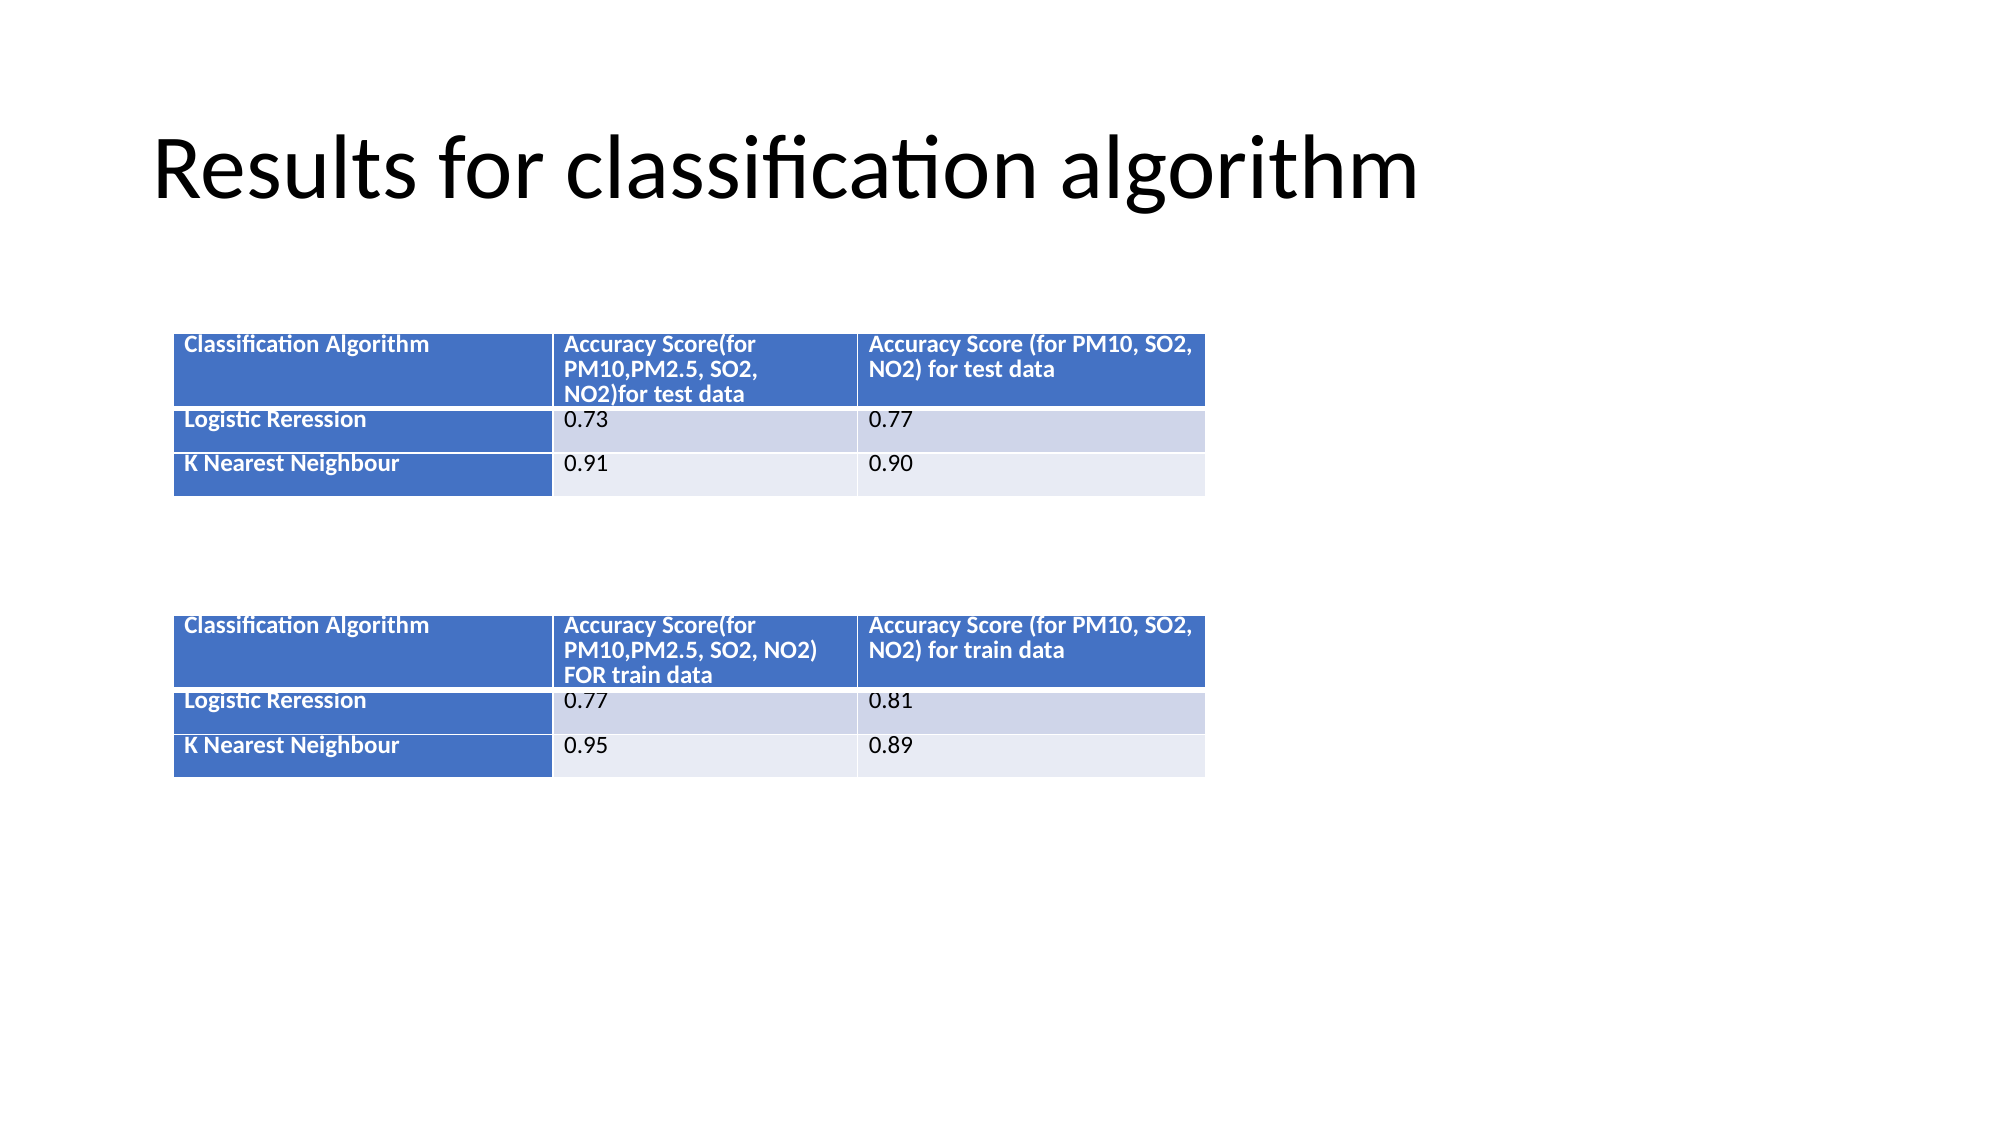

# Results for classification algorithm
| Classification Algorithm | Accuracy Score(for PM10,PM2.5, SO2, NO2)for test data | Accuracy Score (for PM10, SO2, NO2) for test data |
| --- | --- | --- |
| Logistic Reression | 0.73 | 0.77 |
| K Nearest Neighbour | 0.91 | 0.90 |
| Classification Algorithm | Accuracy Score(for PM10,PM2.5, SO2, NO2) FOR train data | Accuracy Score (for PM10, SO2, NO2) for train data |
| --- | --- | --- |
| Logistic Reression | 0.77 | 0.81 |
| K Nearest Neighbour | 0.95 | 0.89 |